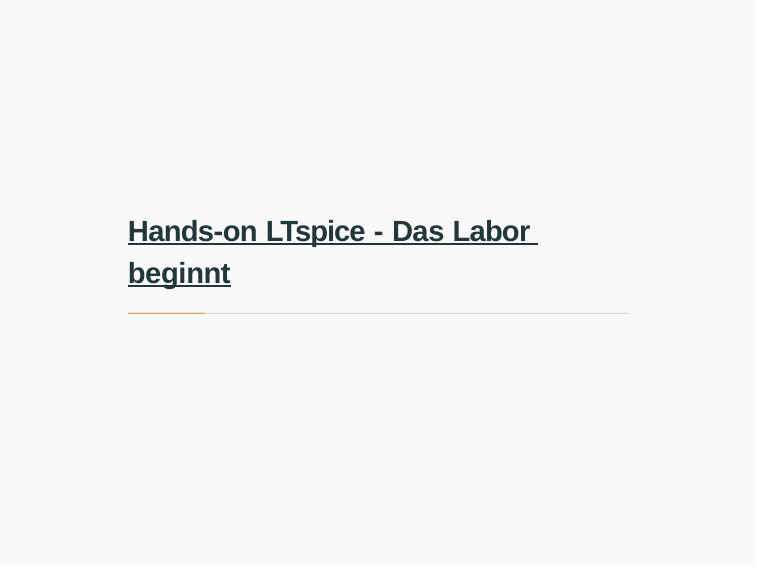

# Hands-on LTspice - Das Labor  beginnt